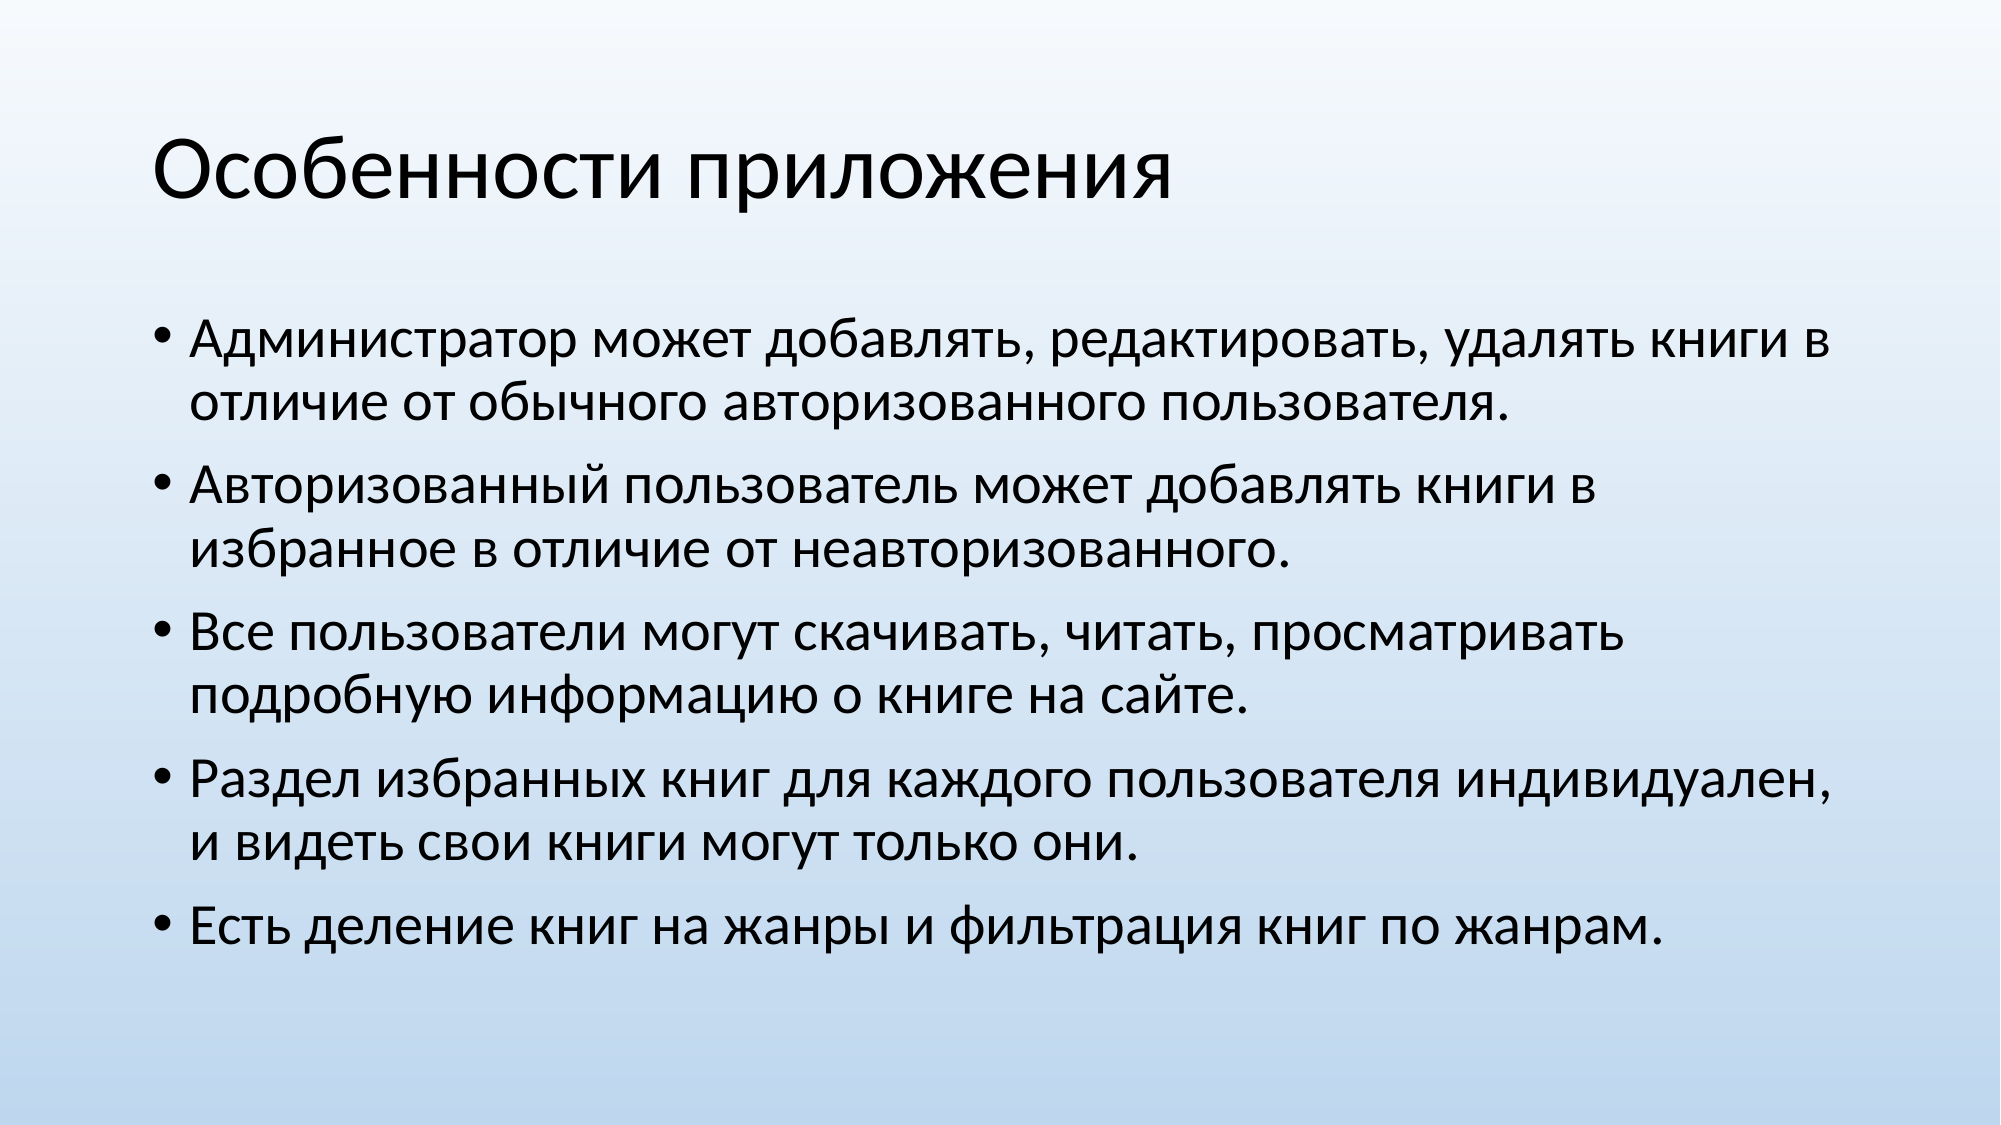

# Особенности приложения
Администратор может добавлять, редактировать, удалять книги в отличие от обычного авторизованного пользователя.
Авторизованный пользователь может добавлять книги в избранное в отличие от неавторизованного.
Все пользователи могут скачивать, читать, просматривать подробную информацию о книге на сайте.
Раздел избранных книг для каждого пользователя индивидуален, и видеть свои книги могут только они.
Есть деление книг на жанры и фильтрация книг по жанрам.